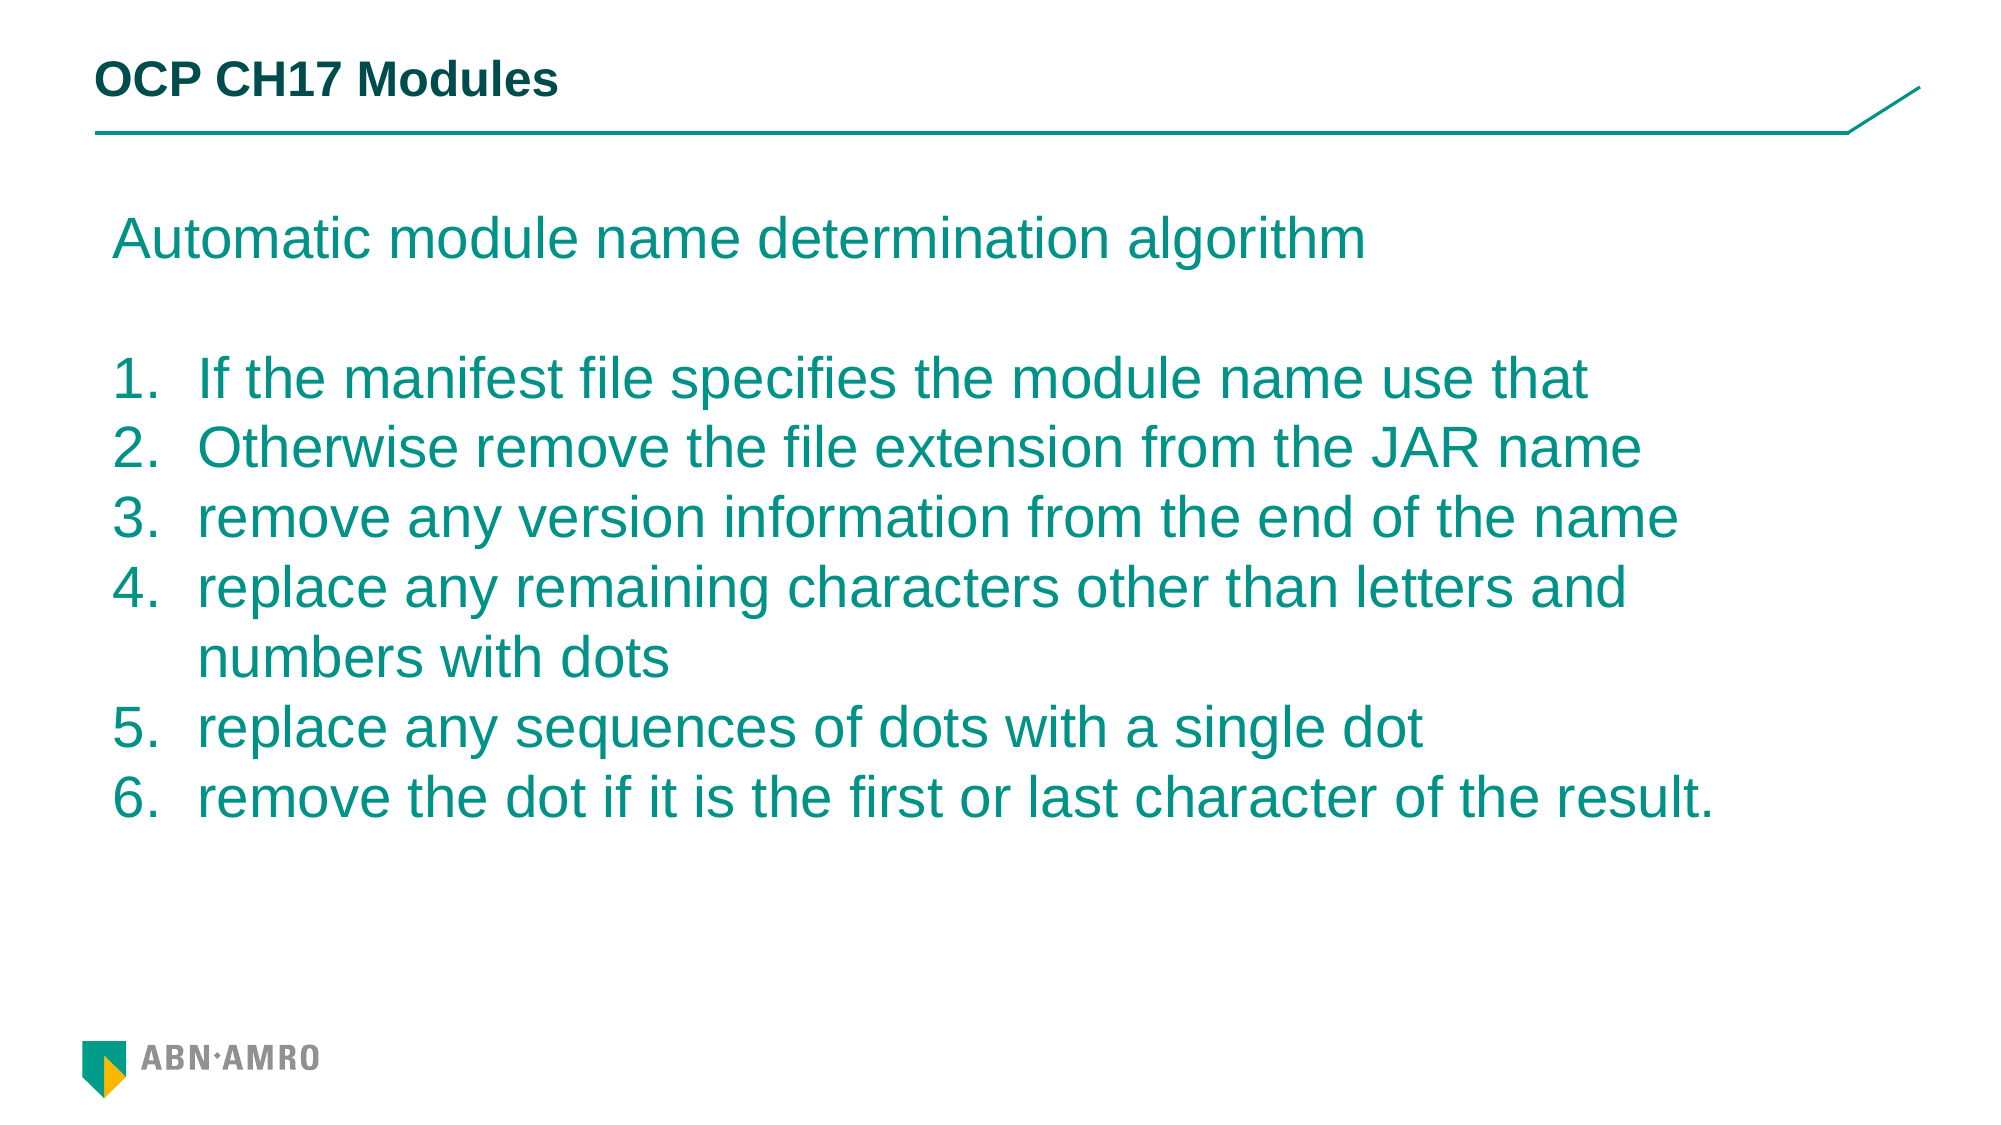

# OCP CH17 Modules
Automatic module name determination algorithm

If the manifest file specifies the module name use that
Otherwise remove the file extension from the JAR name
remove any version information from the end of the name
replace any remaining characters other than letters and numbers with dots
replace any sequences of dots with a single dot
remove the dot if it is the first or last character of the result.